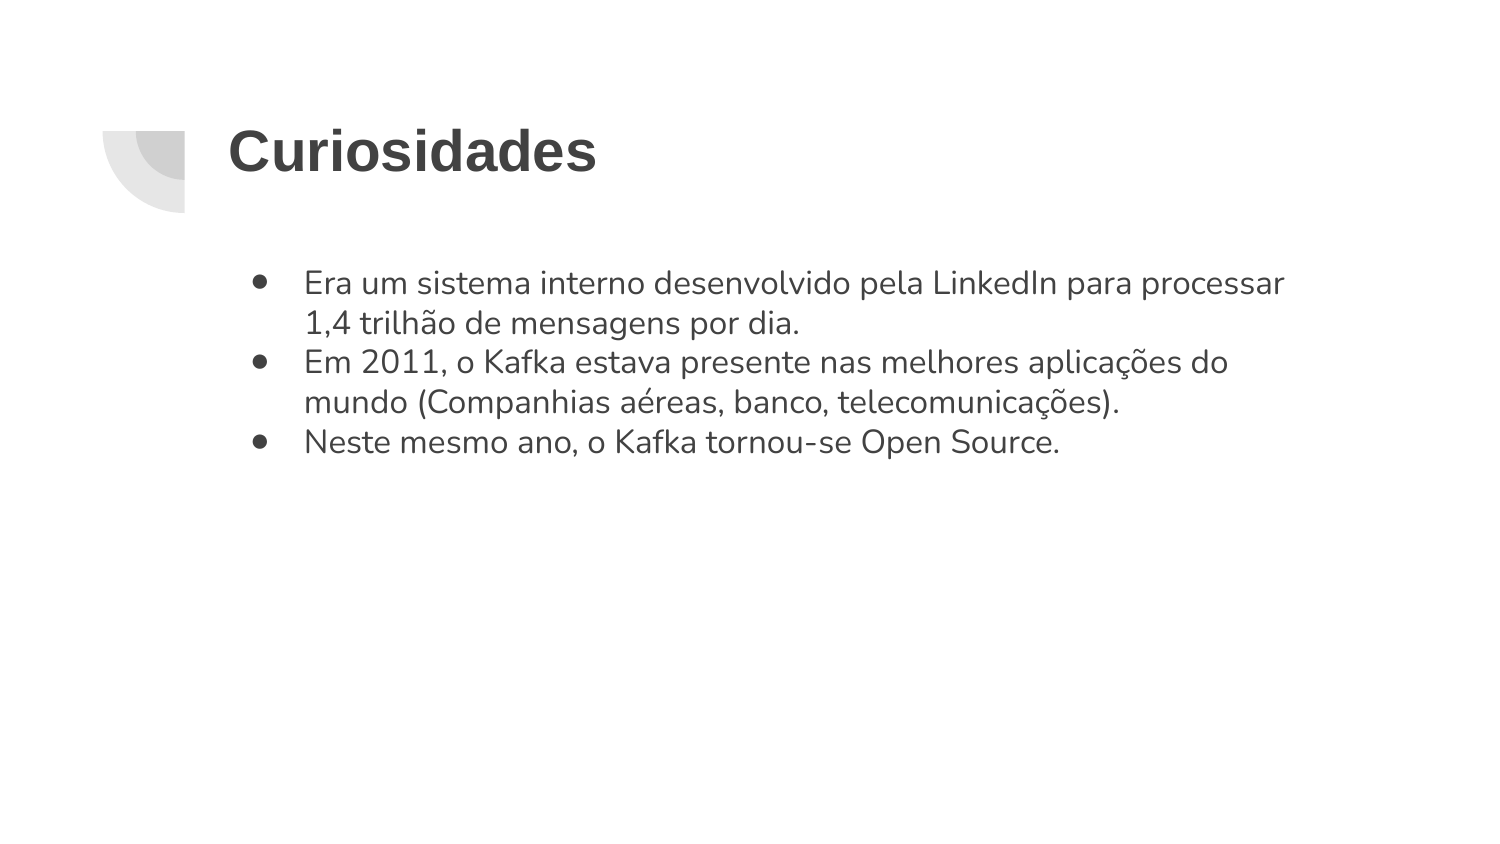

# Curiosidades
Era um sistema interno desenvolvido pela LinkedIn para processar 1,4 trilhão de mensagens por dia.
Em 2011, o Kafka estava presente nas melhores aplicações do mundo (Companhias aéreas, banco, telecomunicações).
Neste mesmo ano, o Kafka tornou-se Open Source.